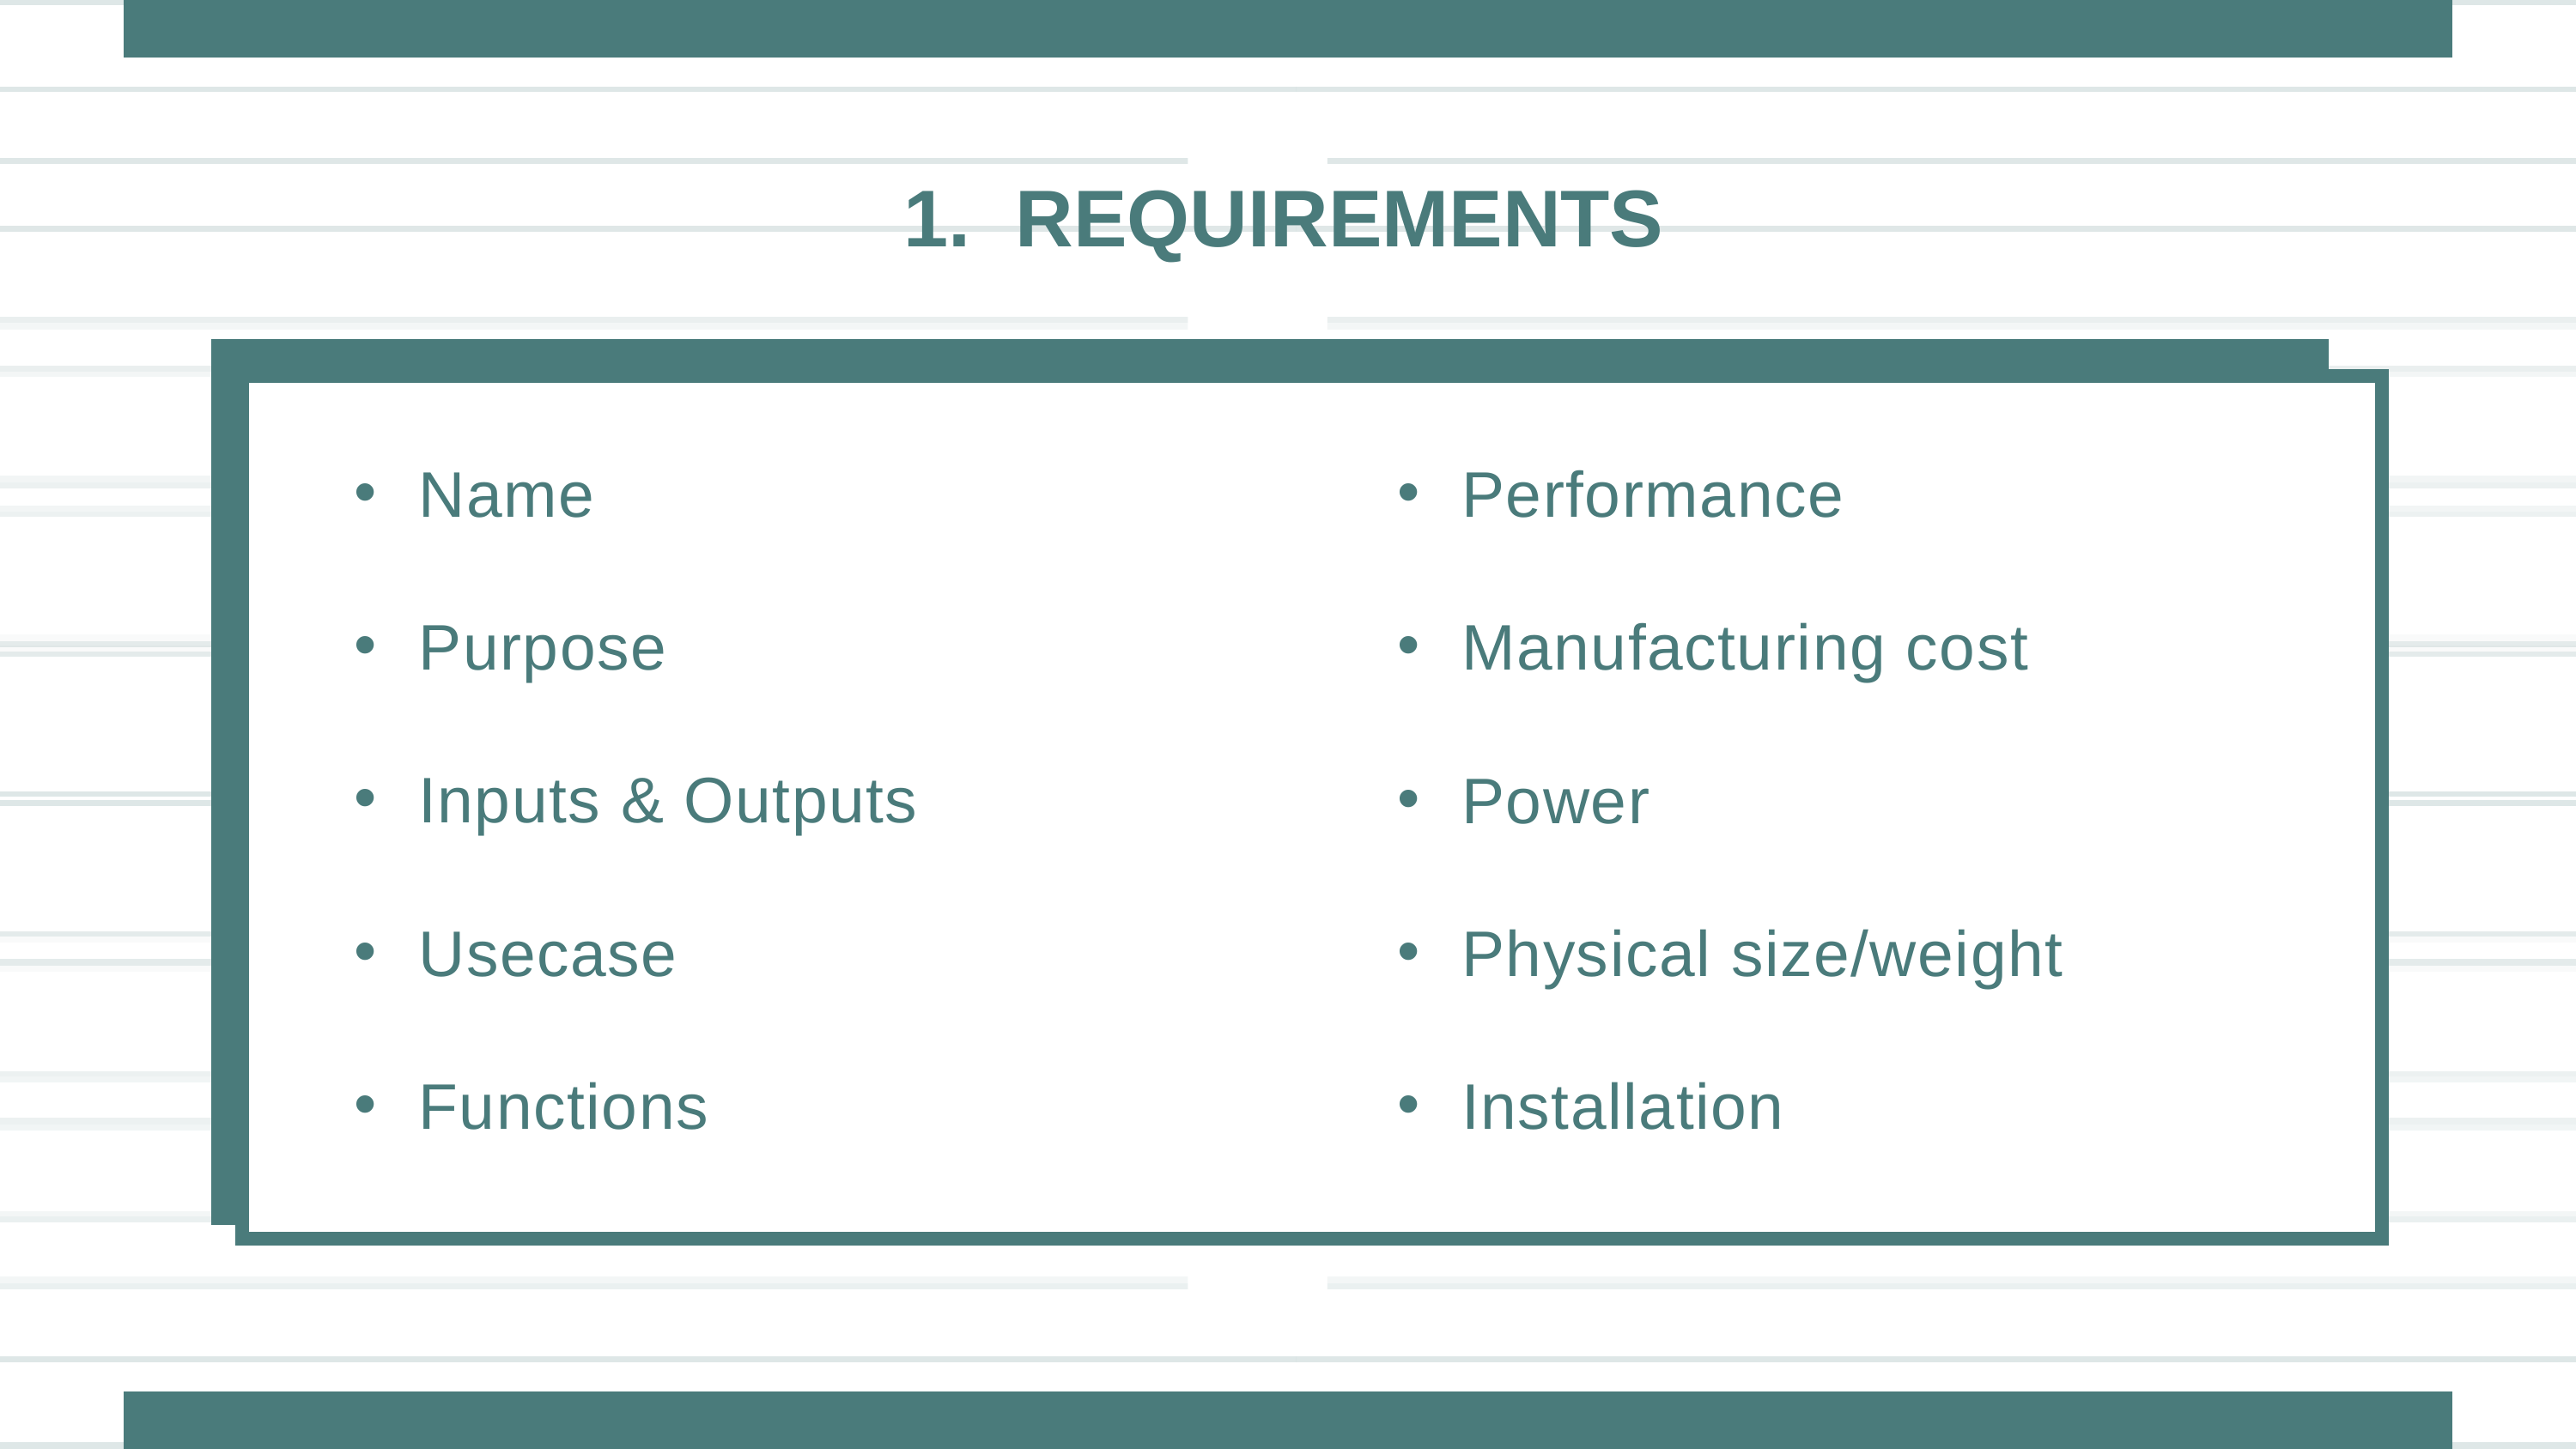

1.  REQUIREMENTS

Name

Purpose

Inputs & Outputs

Usecase

Functions

Performance

Manufacturing cost

Power

Physical size/weight

Installation